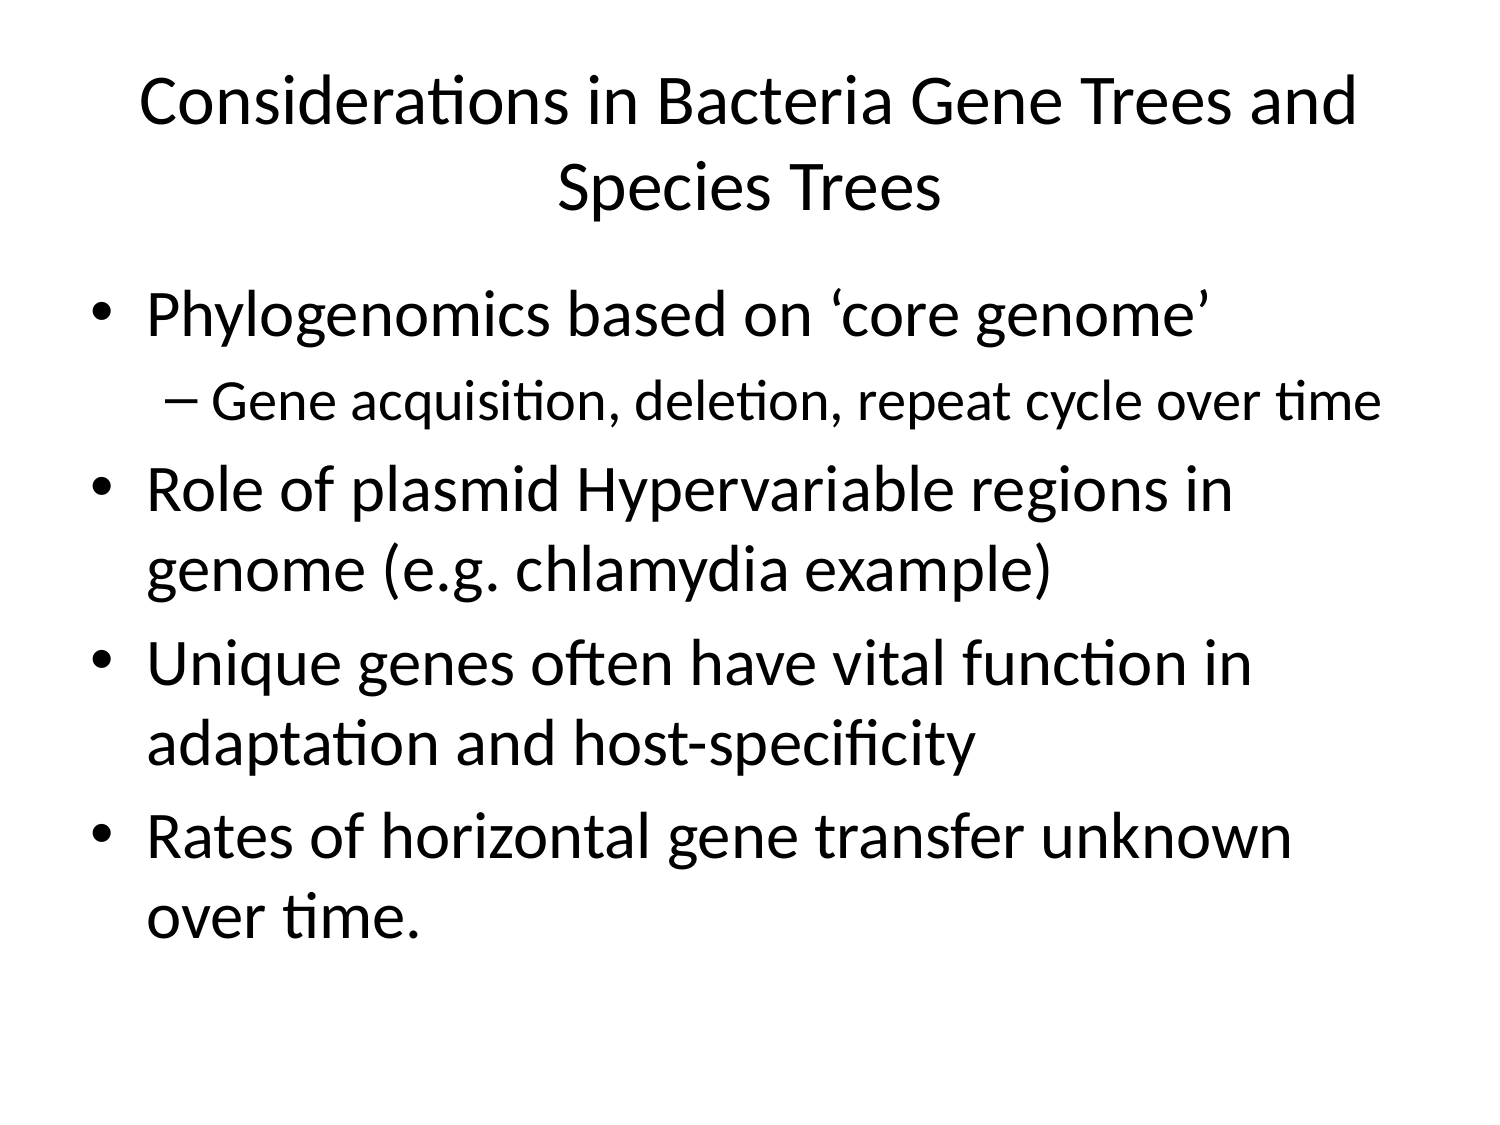

# Considerations in Bacteria Gene Trees and Species Trees
Phylogenomics based on ‘core genome’
Gene acquisition, deletion, repeat cycle over time
Role of plasmid Hypervariable regions in genome (e.g. chlamydia example)
Unique genes often have vital function in adaptation and host-specificity
Rates of horizontal gene transfer unknown over time.